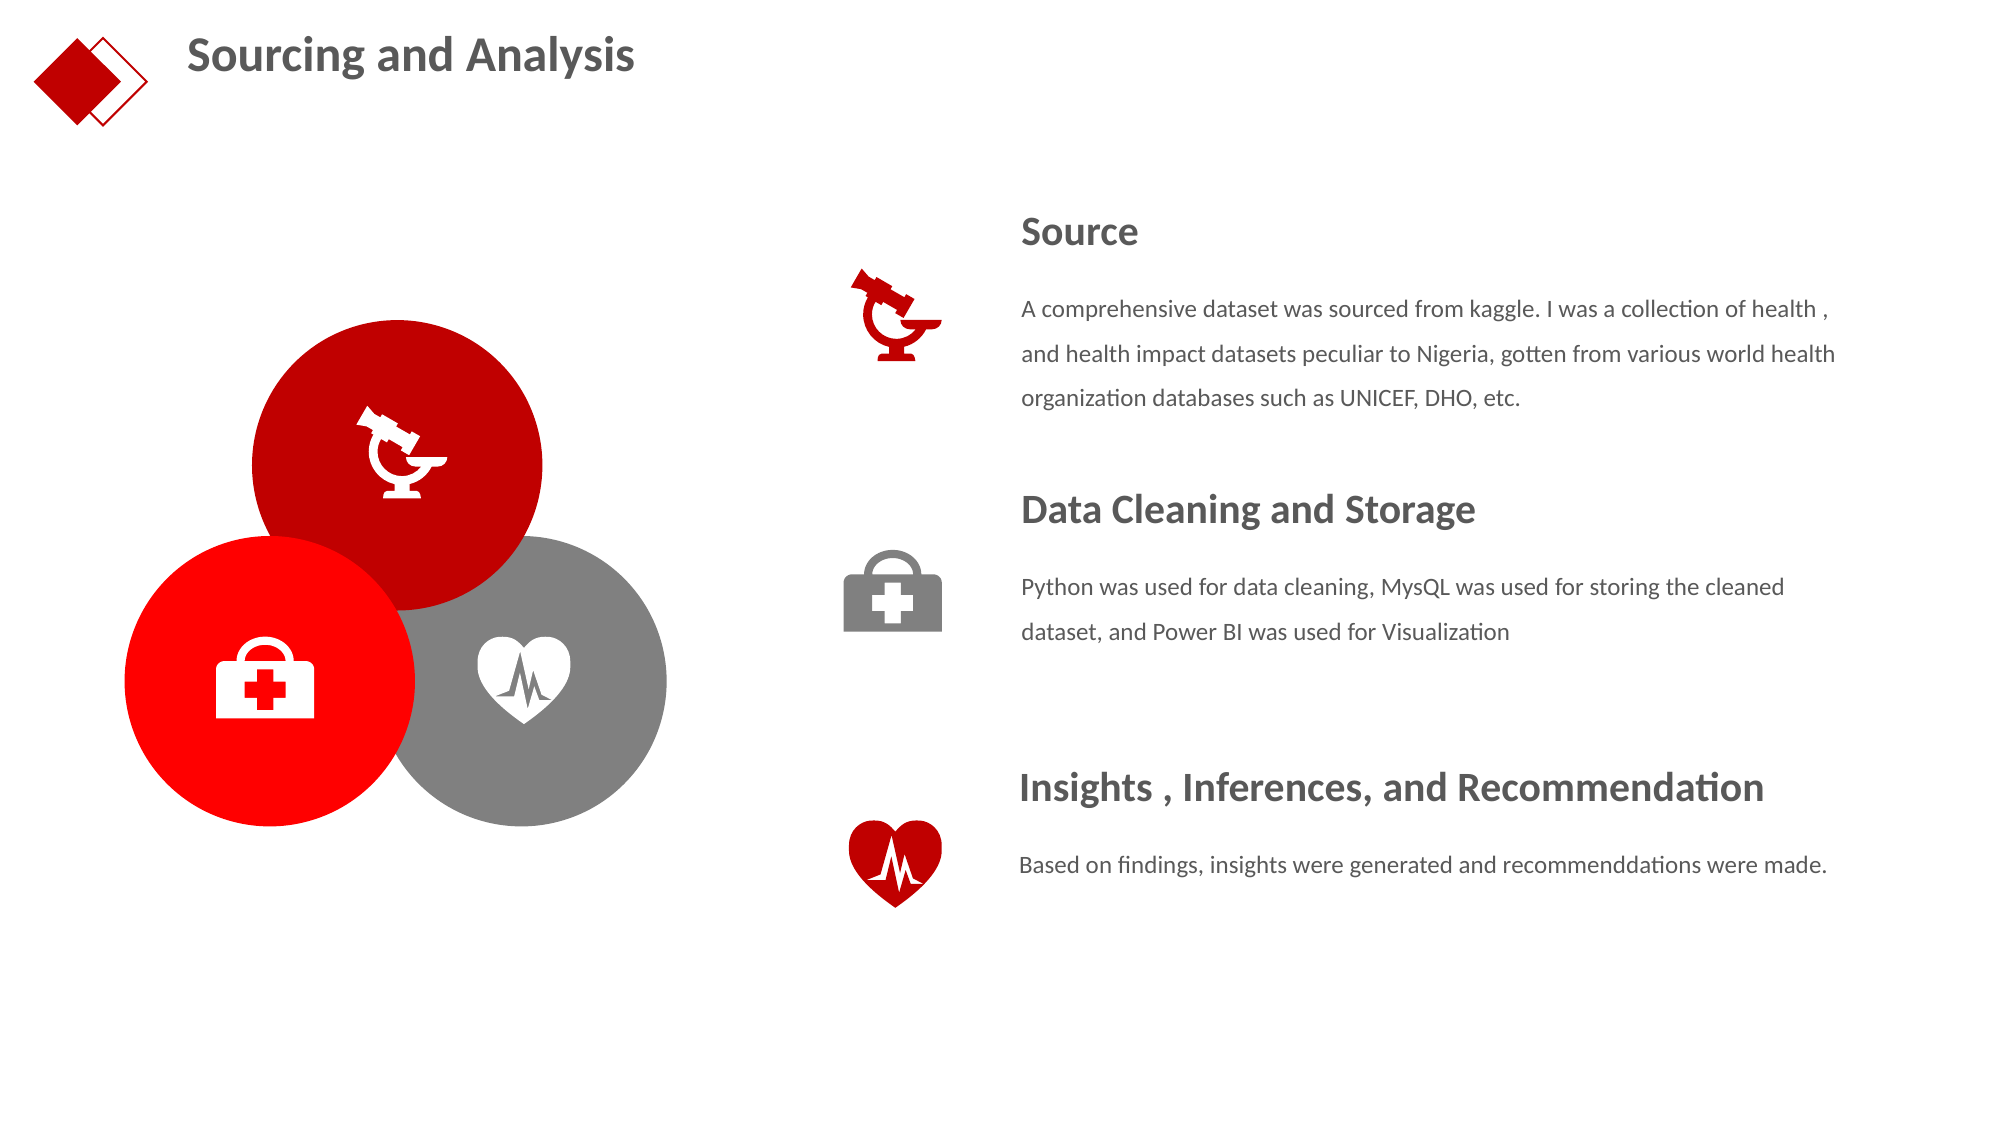

Sourcing and Analysis

Source

A comprehensive dataset was sourced from kaggle. I was a collection of health , and health impact datasets peculiar to Nigeria, gotten from various world health organization databases such as UNICEF, DHO, etc.

Data Cleaning and Storage

Python was used for data cleaning, MysQL was used for storing the cleaned dataset, and Power BI was used for Visualization

Insights , Inferences, and Recommendation

Based on findings, insights were generated and recommenddations were made.